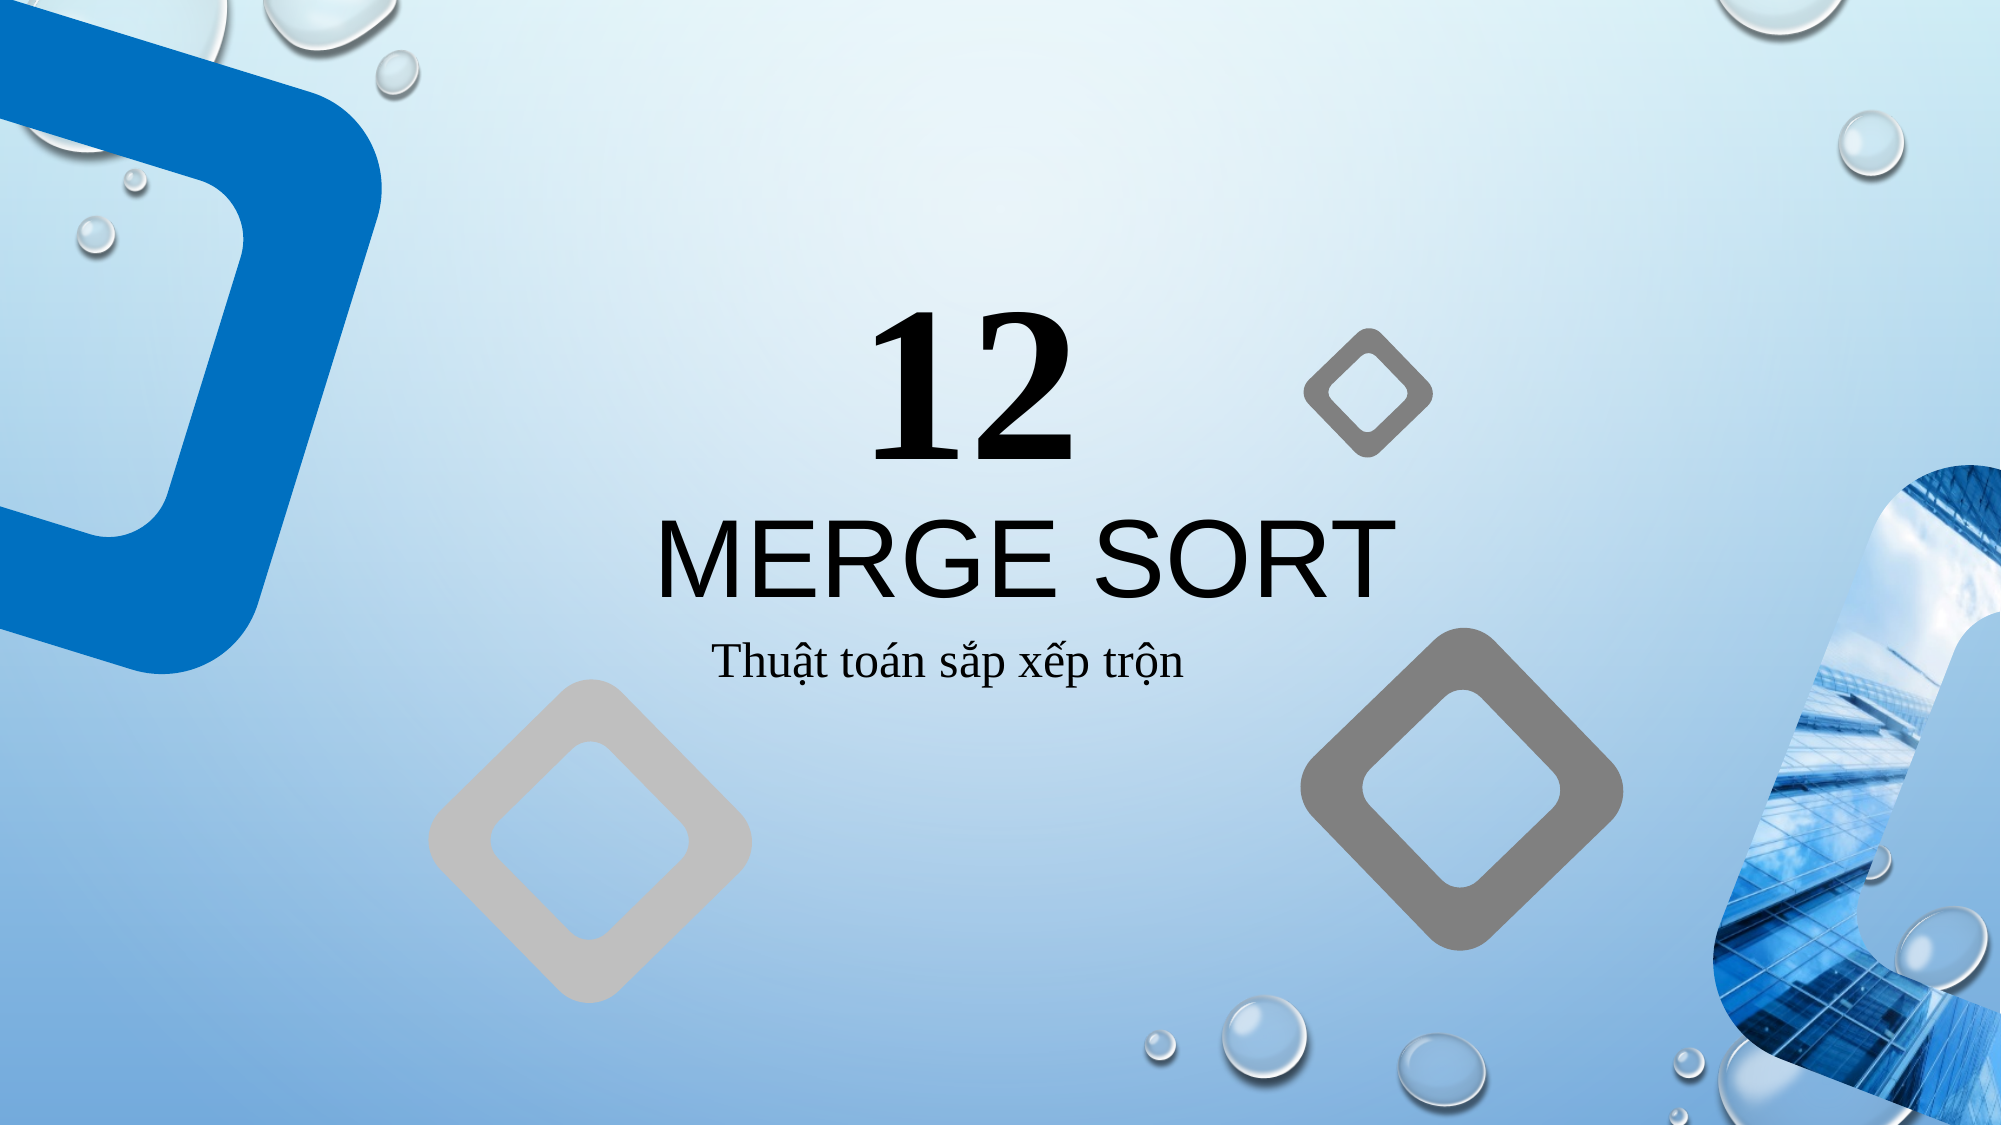

12

MERGE SORT

Thuật toán sắp xếp trộn